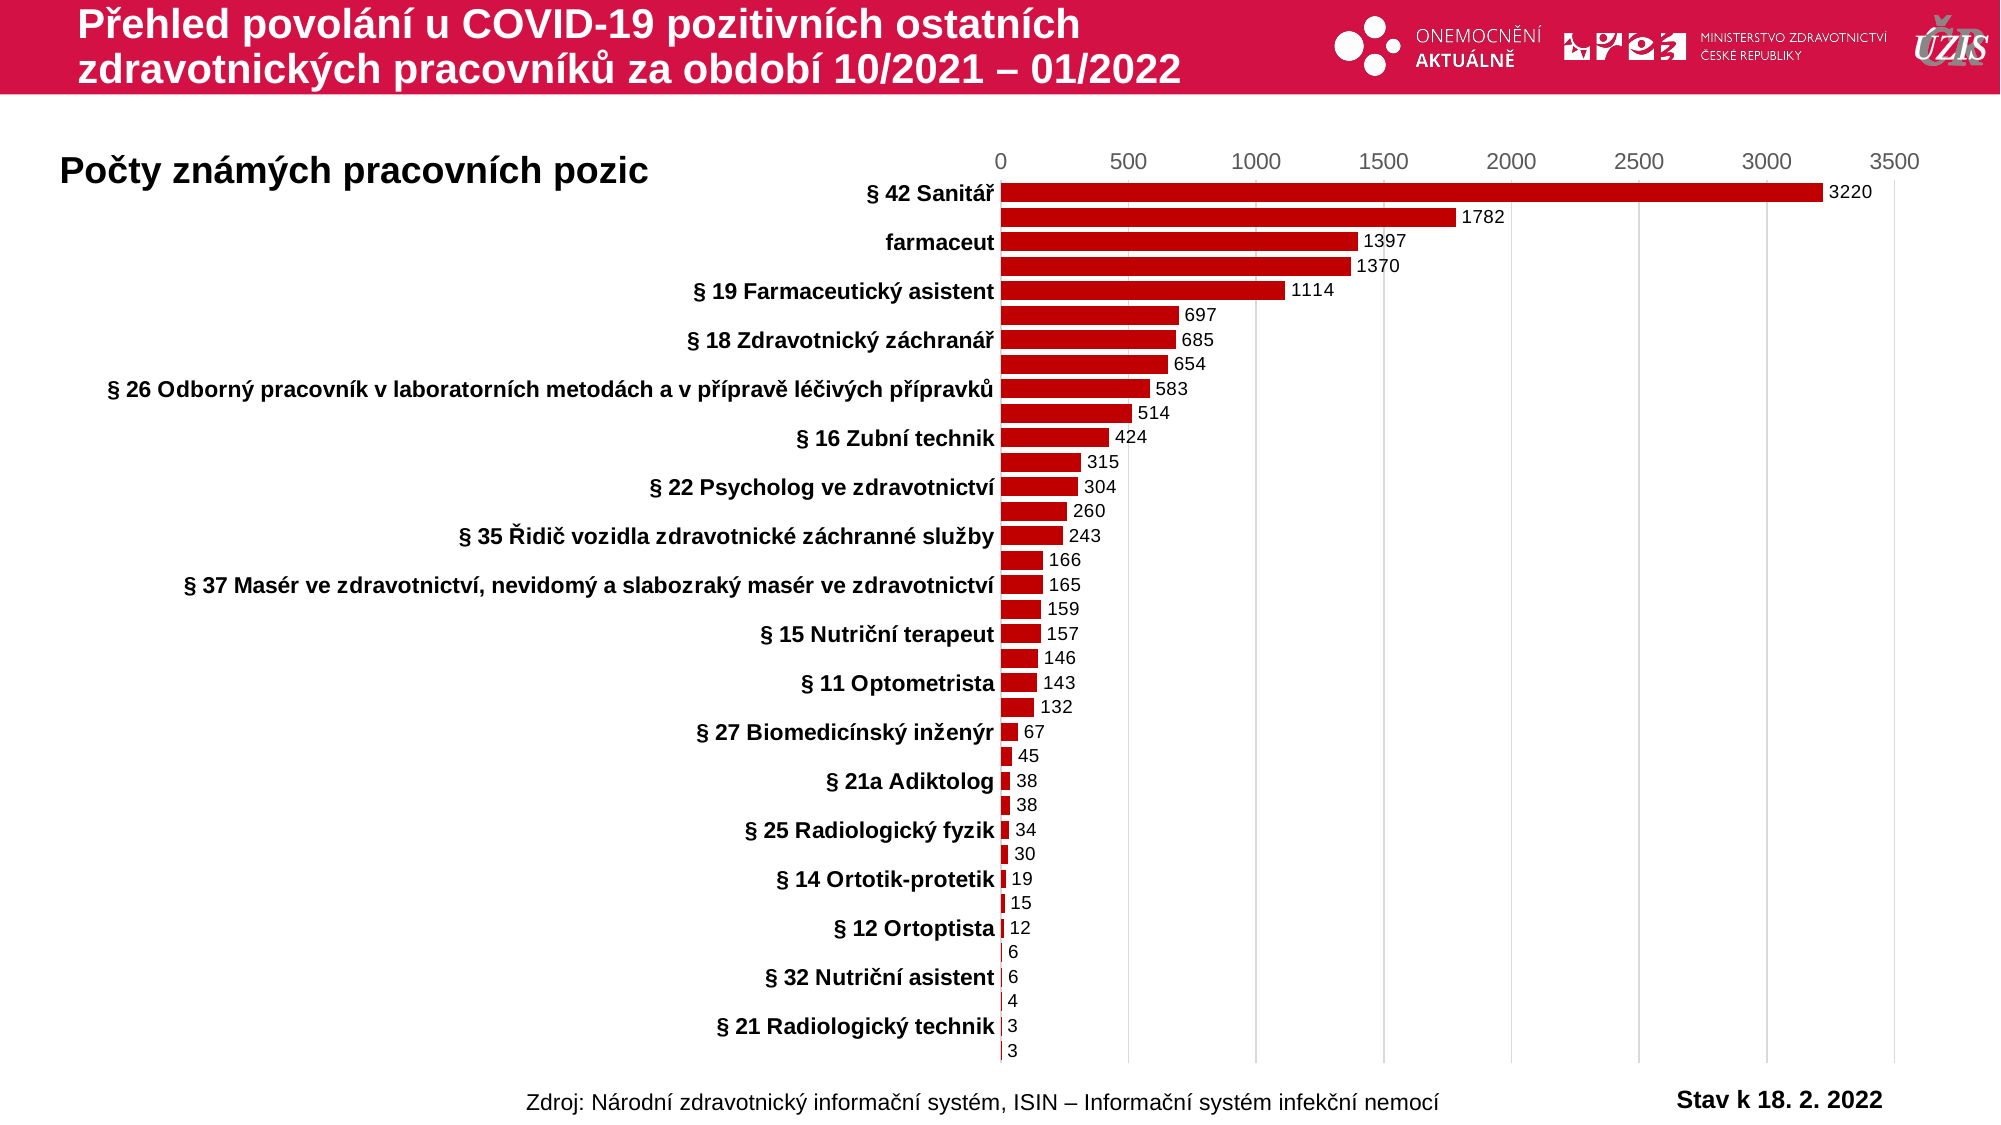

# Přehled povolání u COVID-19 pozitivních ostatních zdravotnických pracovníků za období 10/2021 – 01/2022

### Chart

| Category | ostatní ZP |
|---|---|
| § 42 Sanitář | 3220.0 |
| § 24 Fyzioterapeut | 1782.0 |
| farmaceut | 1397.0 |
| § 9 Zdravotní laborant | 1370.0 |
| § 19 Farmaceutický asistent | 1114.0 |
| § 36 Ošetřovatel | 697.0 |
| § 18 Zdravotnický záchranář | 685.0 |
| § 39 Zubní instrumentářka | 654.0 |
| § 26 Odborný pracovník v laboratorních metodách a v přípravě léčivých přípravků | 583.0 |
| § 8 Radiologický asistent | 514.0 |
| § 16 Zubní technik | 424.0 |
| § 40 Řidič zdravotnické dopravní služby | 315.0 |
| § 22 Psycholog ve zdravotnictví | 304.0 |
| § 17 Dentální hygienistka | 260.0 |
| § 35 Řidič vozidla zdravotnické záchranné služby | 243.0 |
| § 7 Ergoterapeut | 166.0 |
| § 37 Masér ve zdravotnictví, nevidomý a slabozraký masér ve zdravotnictví | 165.0 |
| § 23 Logoped ve zdravotnictví | 159.0 |
| § 15 Nutriční terapeut | 157.0 |
| § 30 Laboratorní asistent | 146.0 |
| § 11 Optometrista | 143.0 |
| § 10 Zdravotně-sociální pracovník | 132.0 |
| § 27 Biomedicínský inženýr | 67.0 |
| § 33 Asistent zubního technika | 45.0 |
| § 21a Adiktolog | 38.0 |
| § 28 Odborný pracovník v ochraně a podpoře veřejného zdraví | 38.0 |
| § 25 Radiologický fyzik | 34.0 |
| § 13 Asistent ochrany a podpory veřejného zdraví | 30.0 |
| § 14 Ortotik-protetik | 19.0 |
| § 20 Biomedicínský technik | 15.0 |
| § 12 Ortoptista | 12.0 |
| § 31 Ortoticko-protetický technik | 6.0 |
| § 32 Nutriční asistent | 6.0 |
| § 41 Autoptický laborant | 4.0 |
| § 21 Radiologický technik | 3.0 |
| § 23a Zrakový terapeut | 3.0 |
Počty známých pracovních pozic
Stav k 18. 2. 2022
Zdroj: Národní zdravotnický informační systém, ISIN – Informační systém infekční nemocí